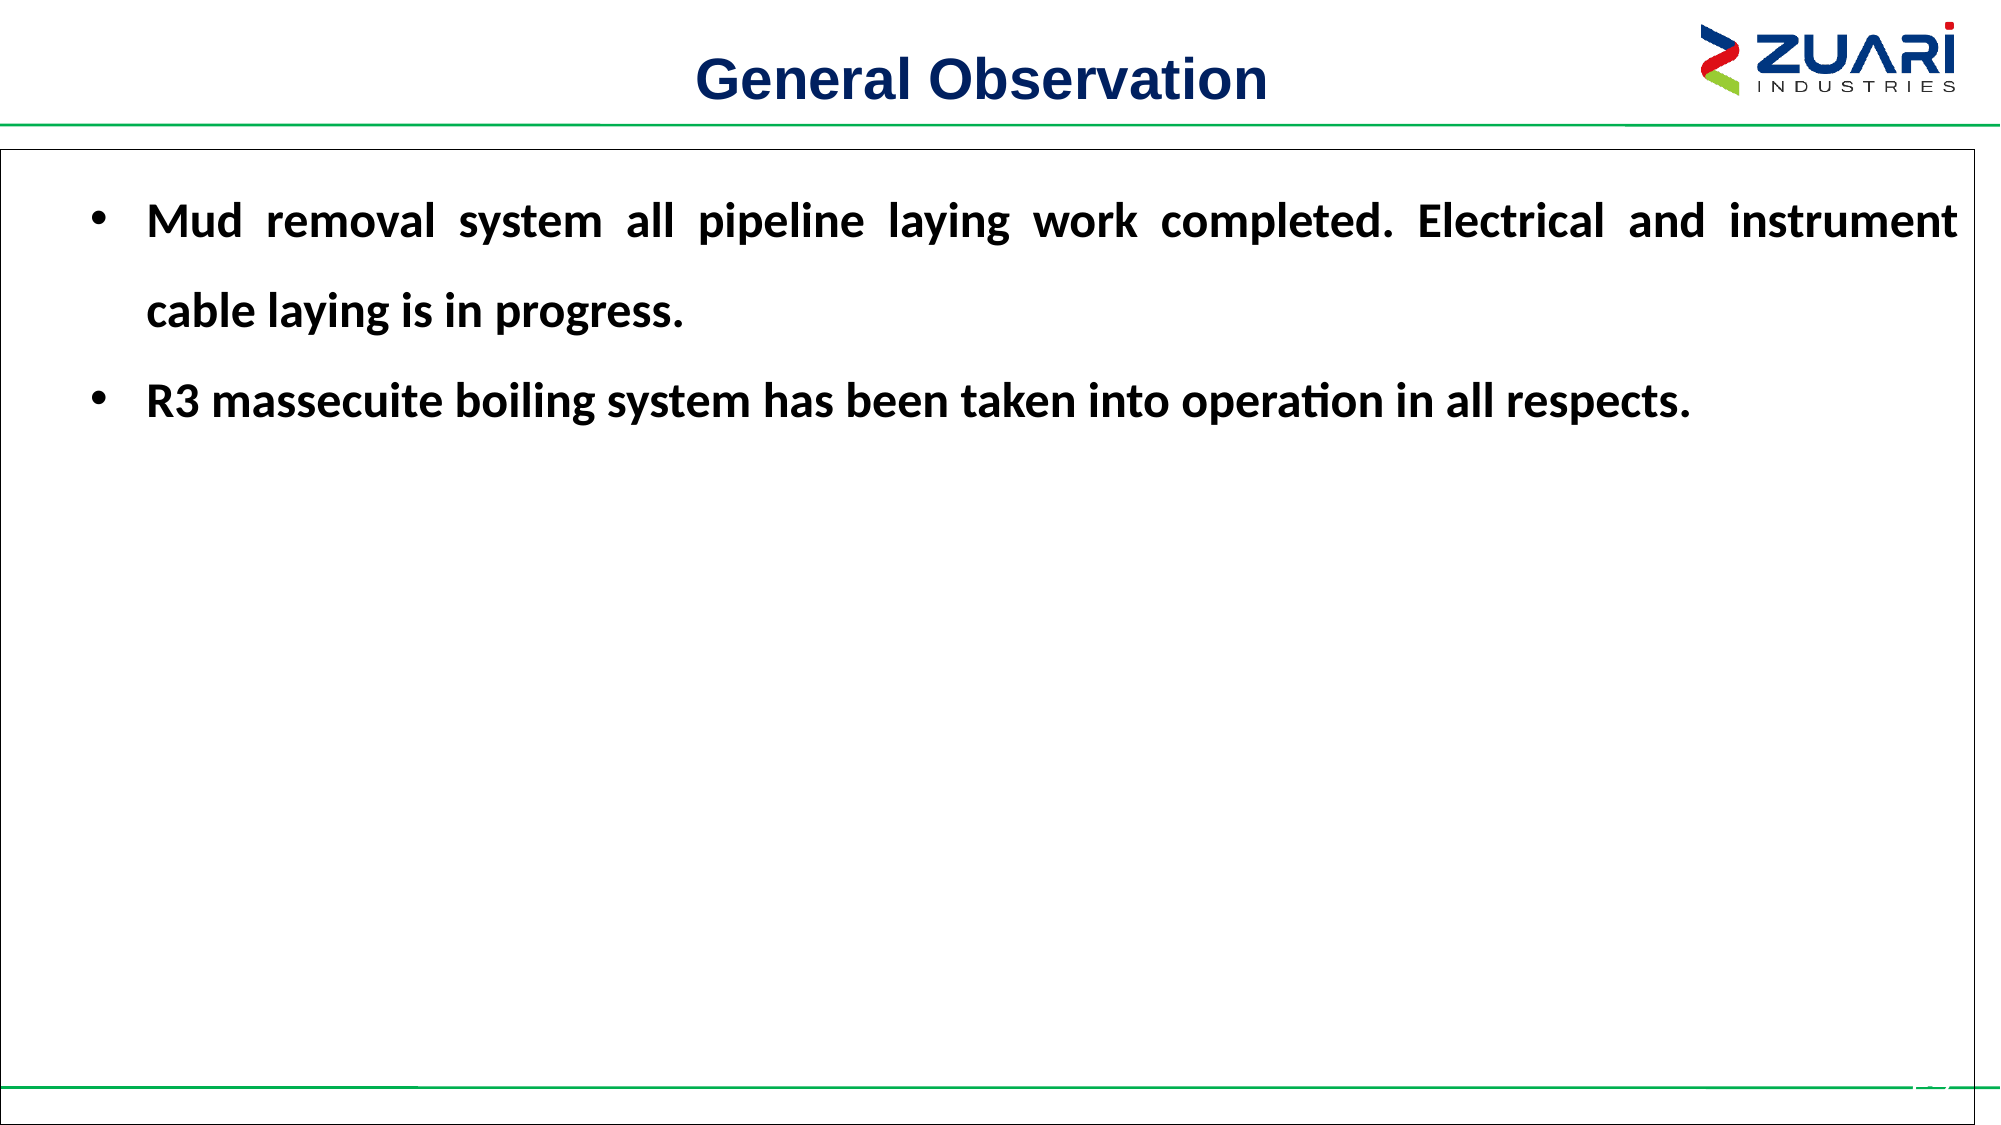

# General Observation
Mud removal system all pipeline laying work completed. Electrical and instrument cable laying is in progress.
R3 massecuite boiling system has been taken into operation in all respects.

57